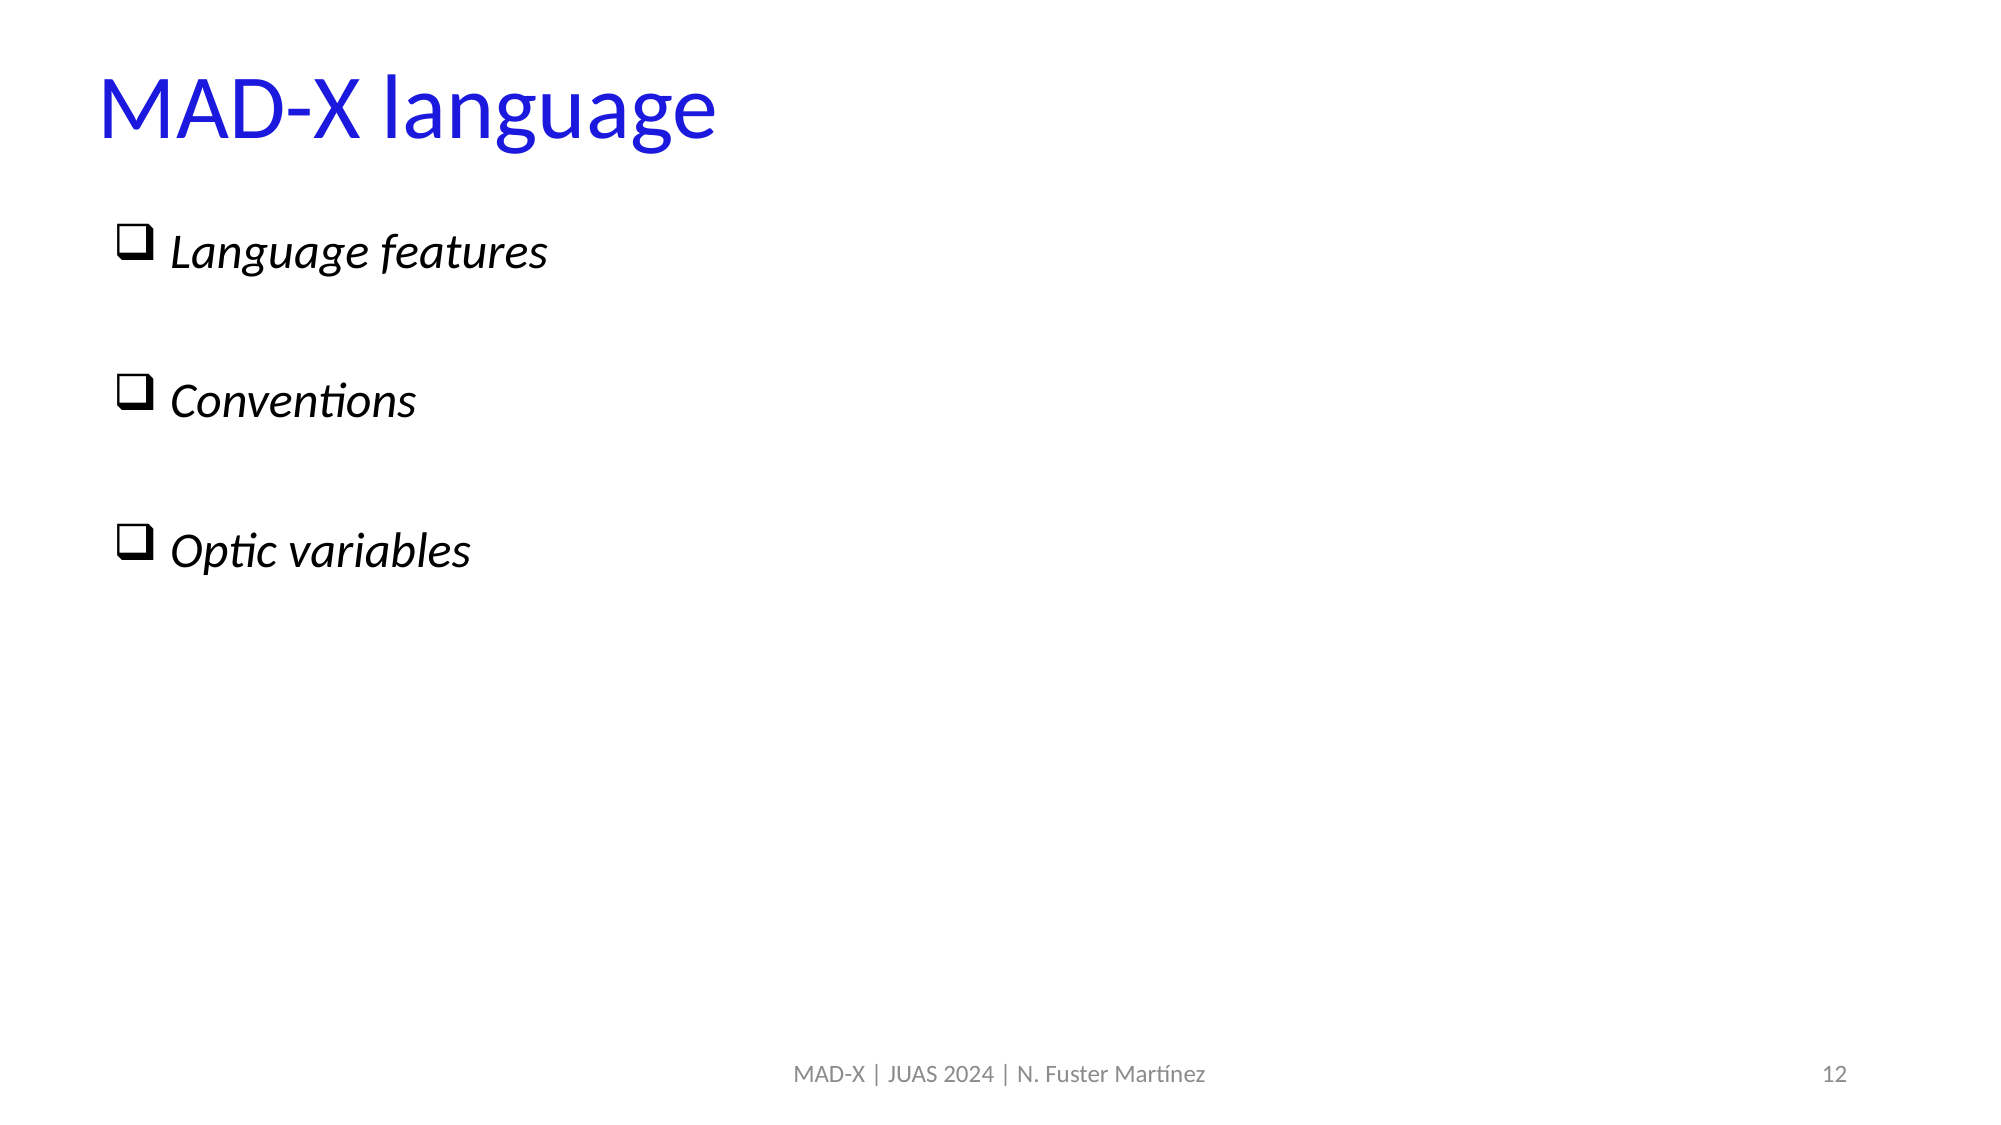

# MAD-X language
 Language features

 Conventions

 Optic variables
MAD-X | JUAS 2024 | N. Fuster Martínez
12